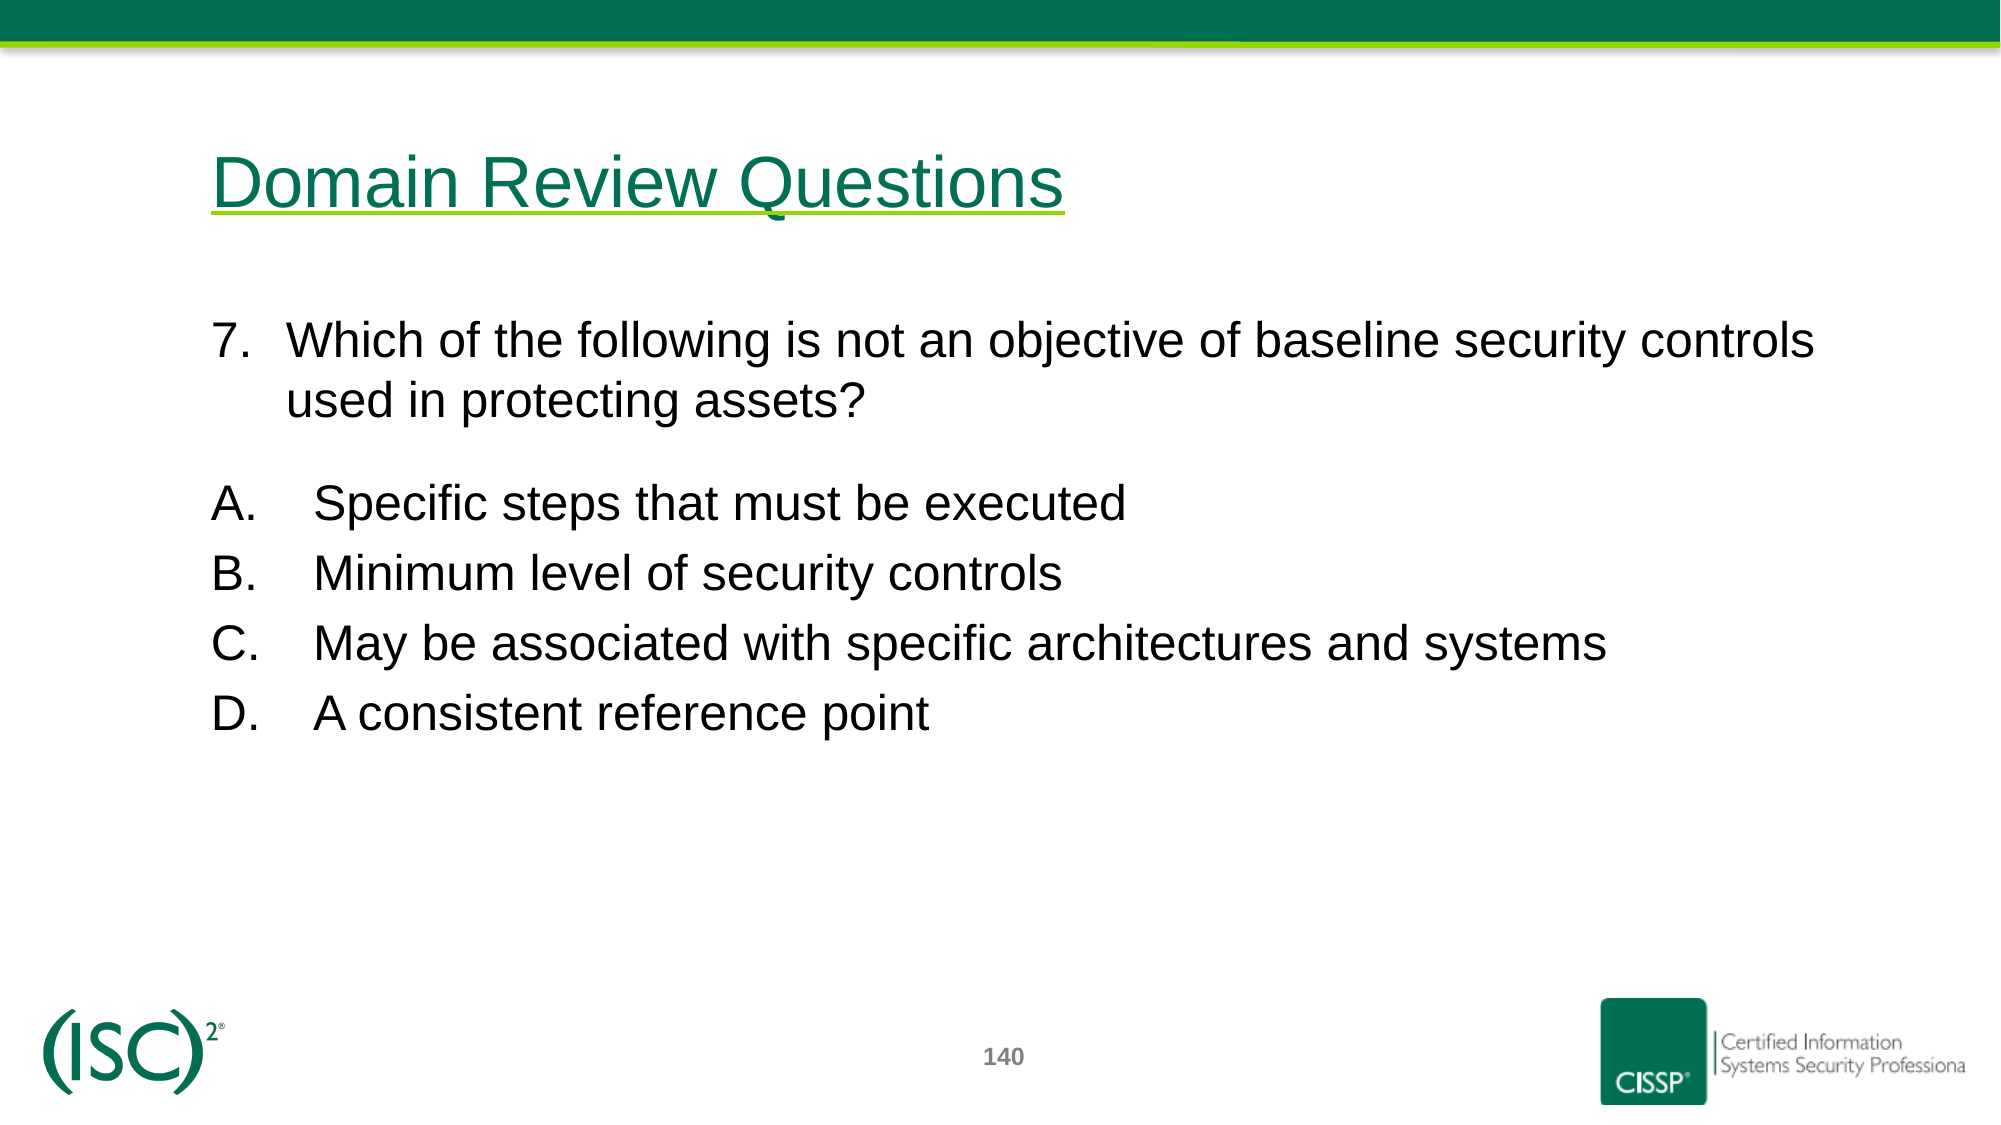

# Domain Review Questions
Which of the following is not an objective of baseline security controls used in protecting assets?
Specific steps that must be executed
Minimum level of security controls
May be associated with specific architectures and systems
A consistent reference point